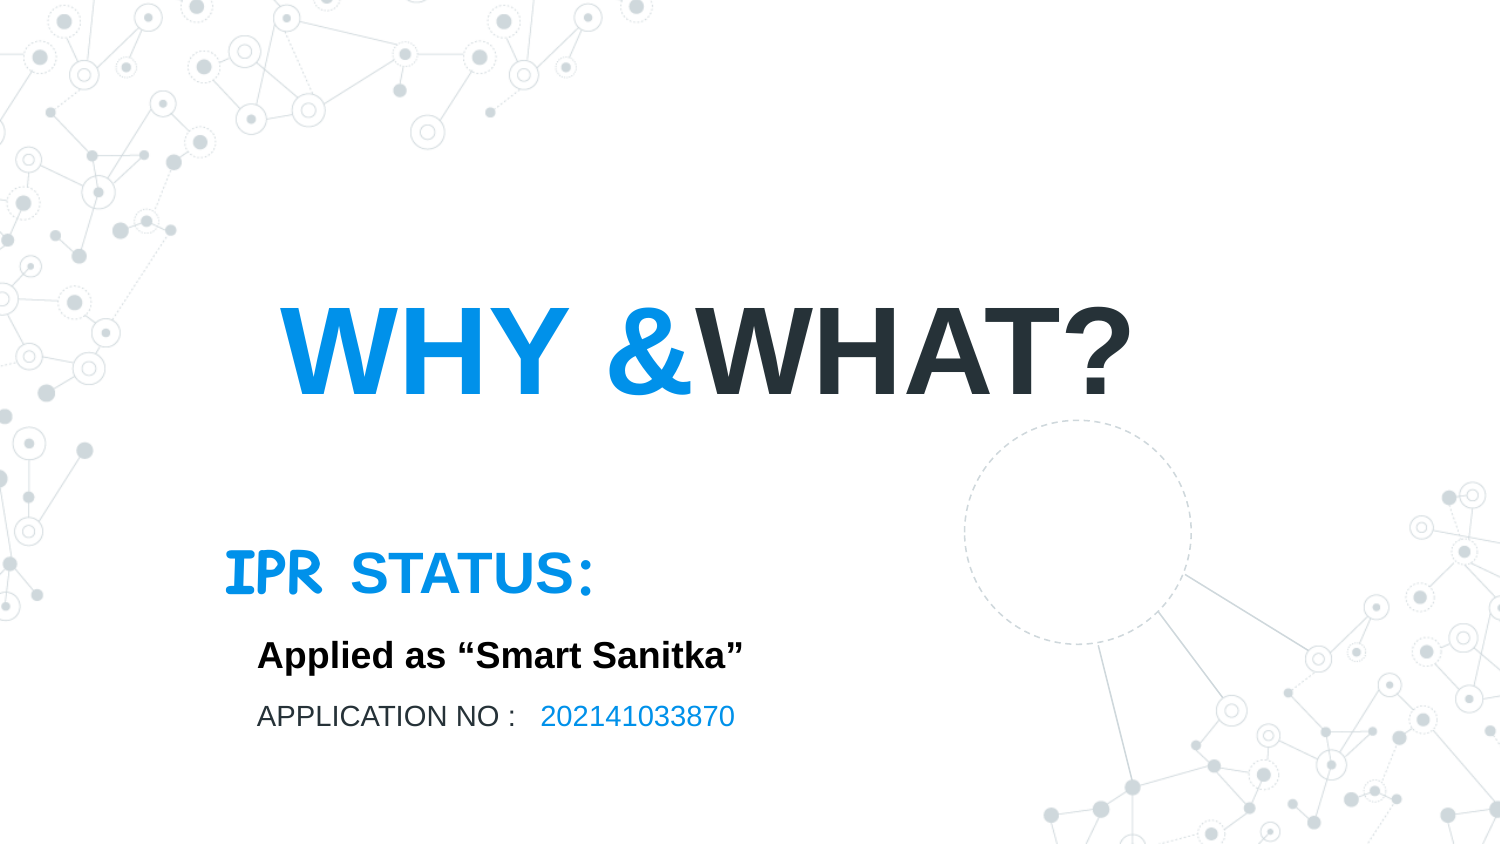

WHY &WHAT?

IPR STATUS:

Applied as “Smart Sanitka”
APPLICATION NO :
202141033870
3